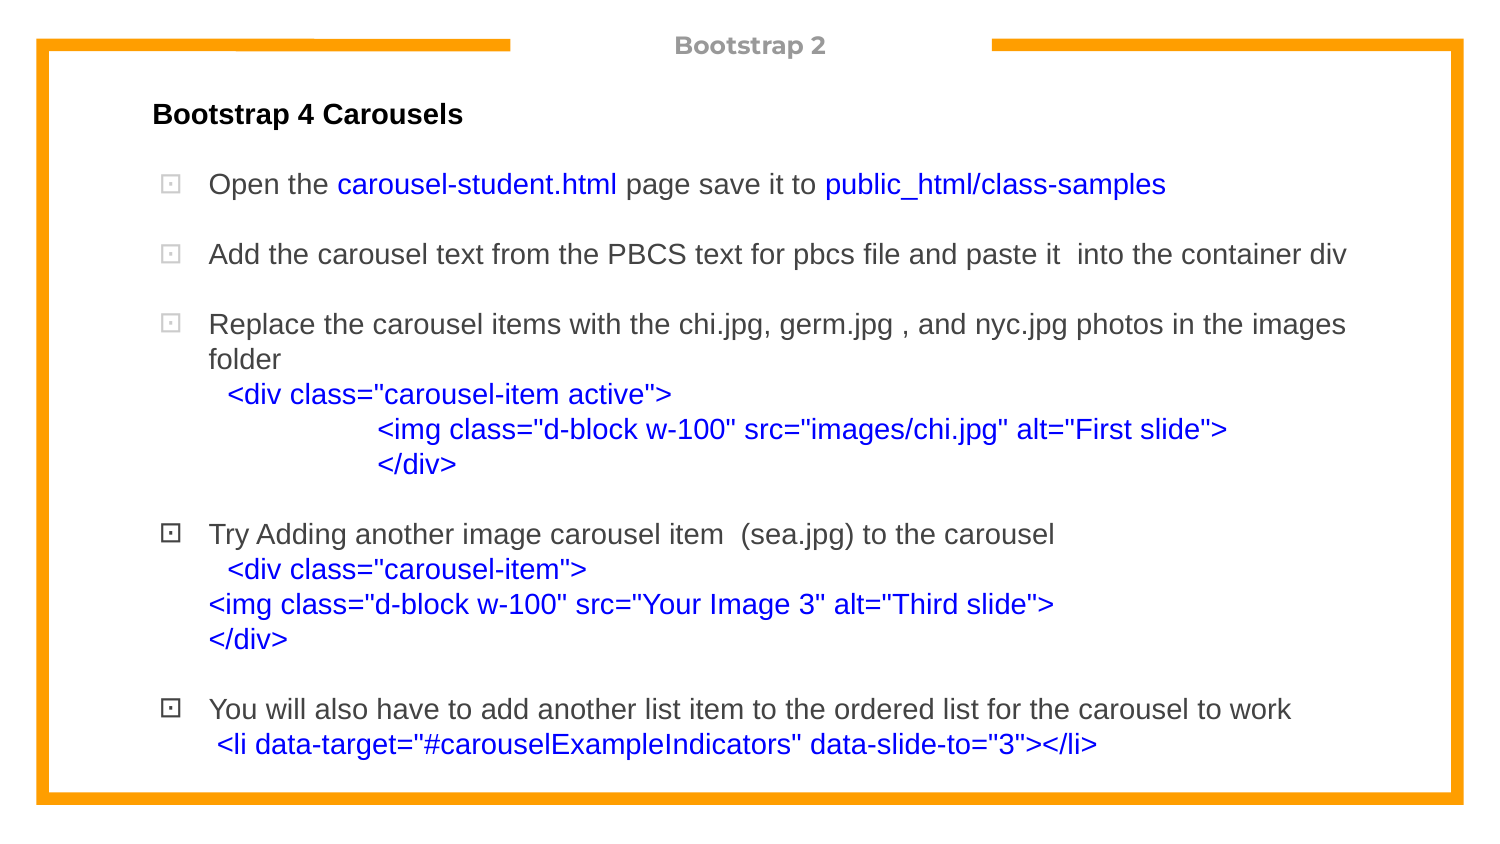

# Bootstrap 2
Bootstrap 4 Carousels

Open the carousel-student.html page save it to public_html/class-samples

Add the carousel text from the PBCS text for pbcs file and paste it  into the container div

Replace the carousel items with the chi.jpg, germ.jpg , and nyc.jpg photos in the images folder
<div class="carousel-item active">
  	<img class="d-block w-100" src="images/chi.jpg" alt="First slide">
	</div>

Try Adding another image carousel item  (sea.jpg) to the carousel
<div class="carousel-item">
<img class="d-block w-100" src="Your Image 3" alt="Third slide">
</div>

You will also have to add another list item to the ordered list for the carousel to work
 <li data-target="#carouselExampleIndicators" data-slide-to="3"></li>